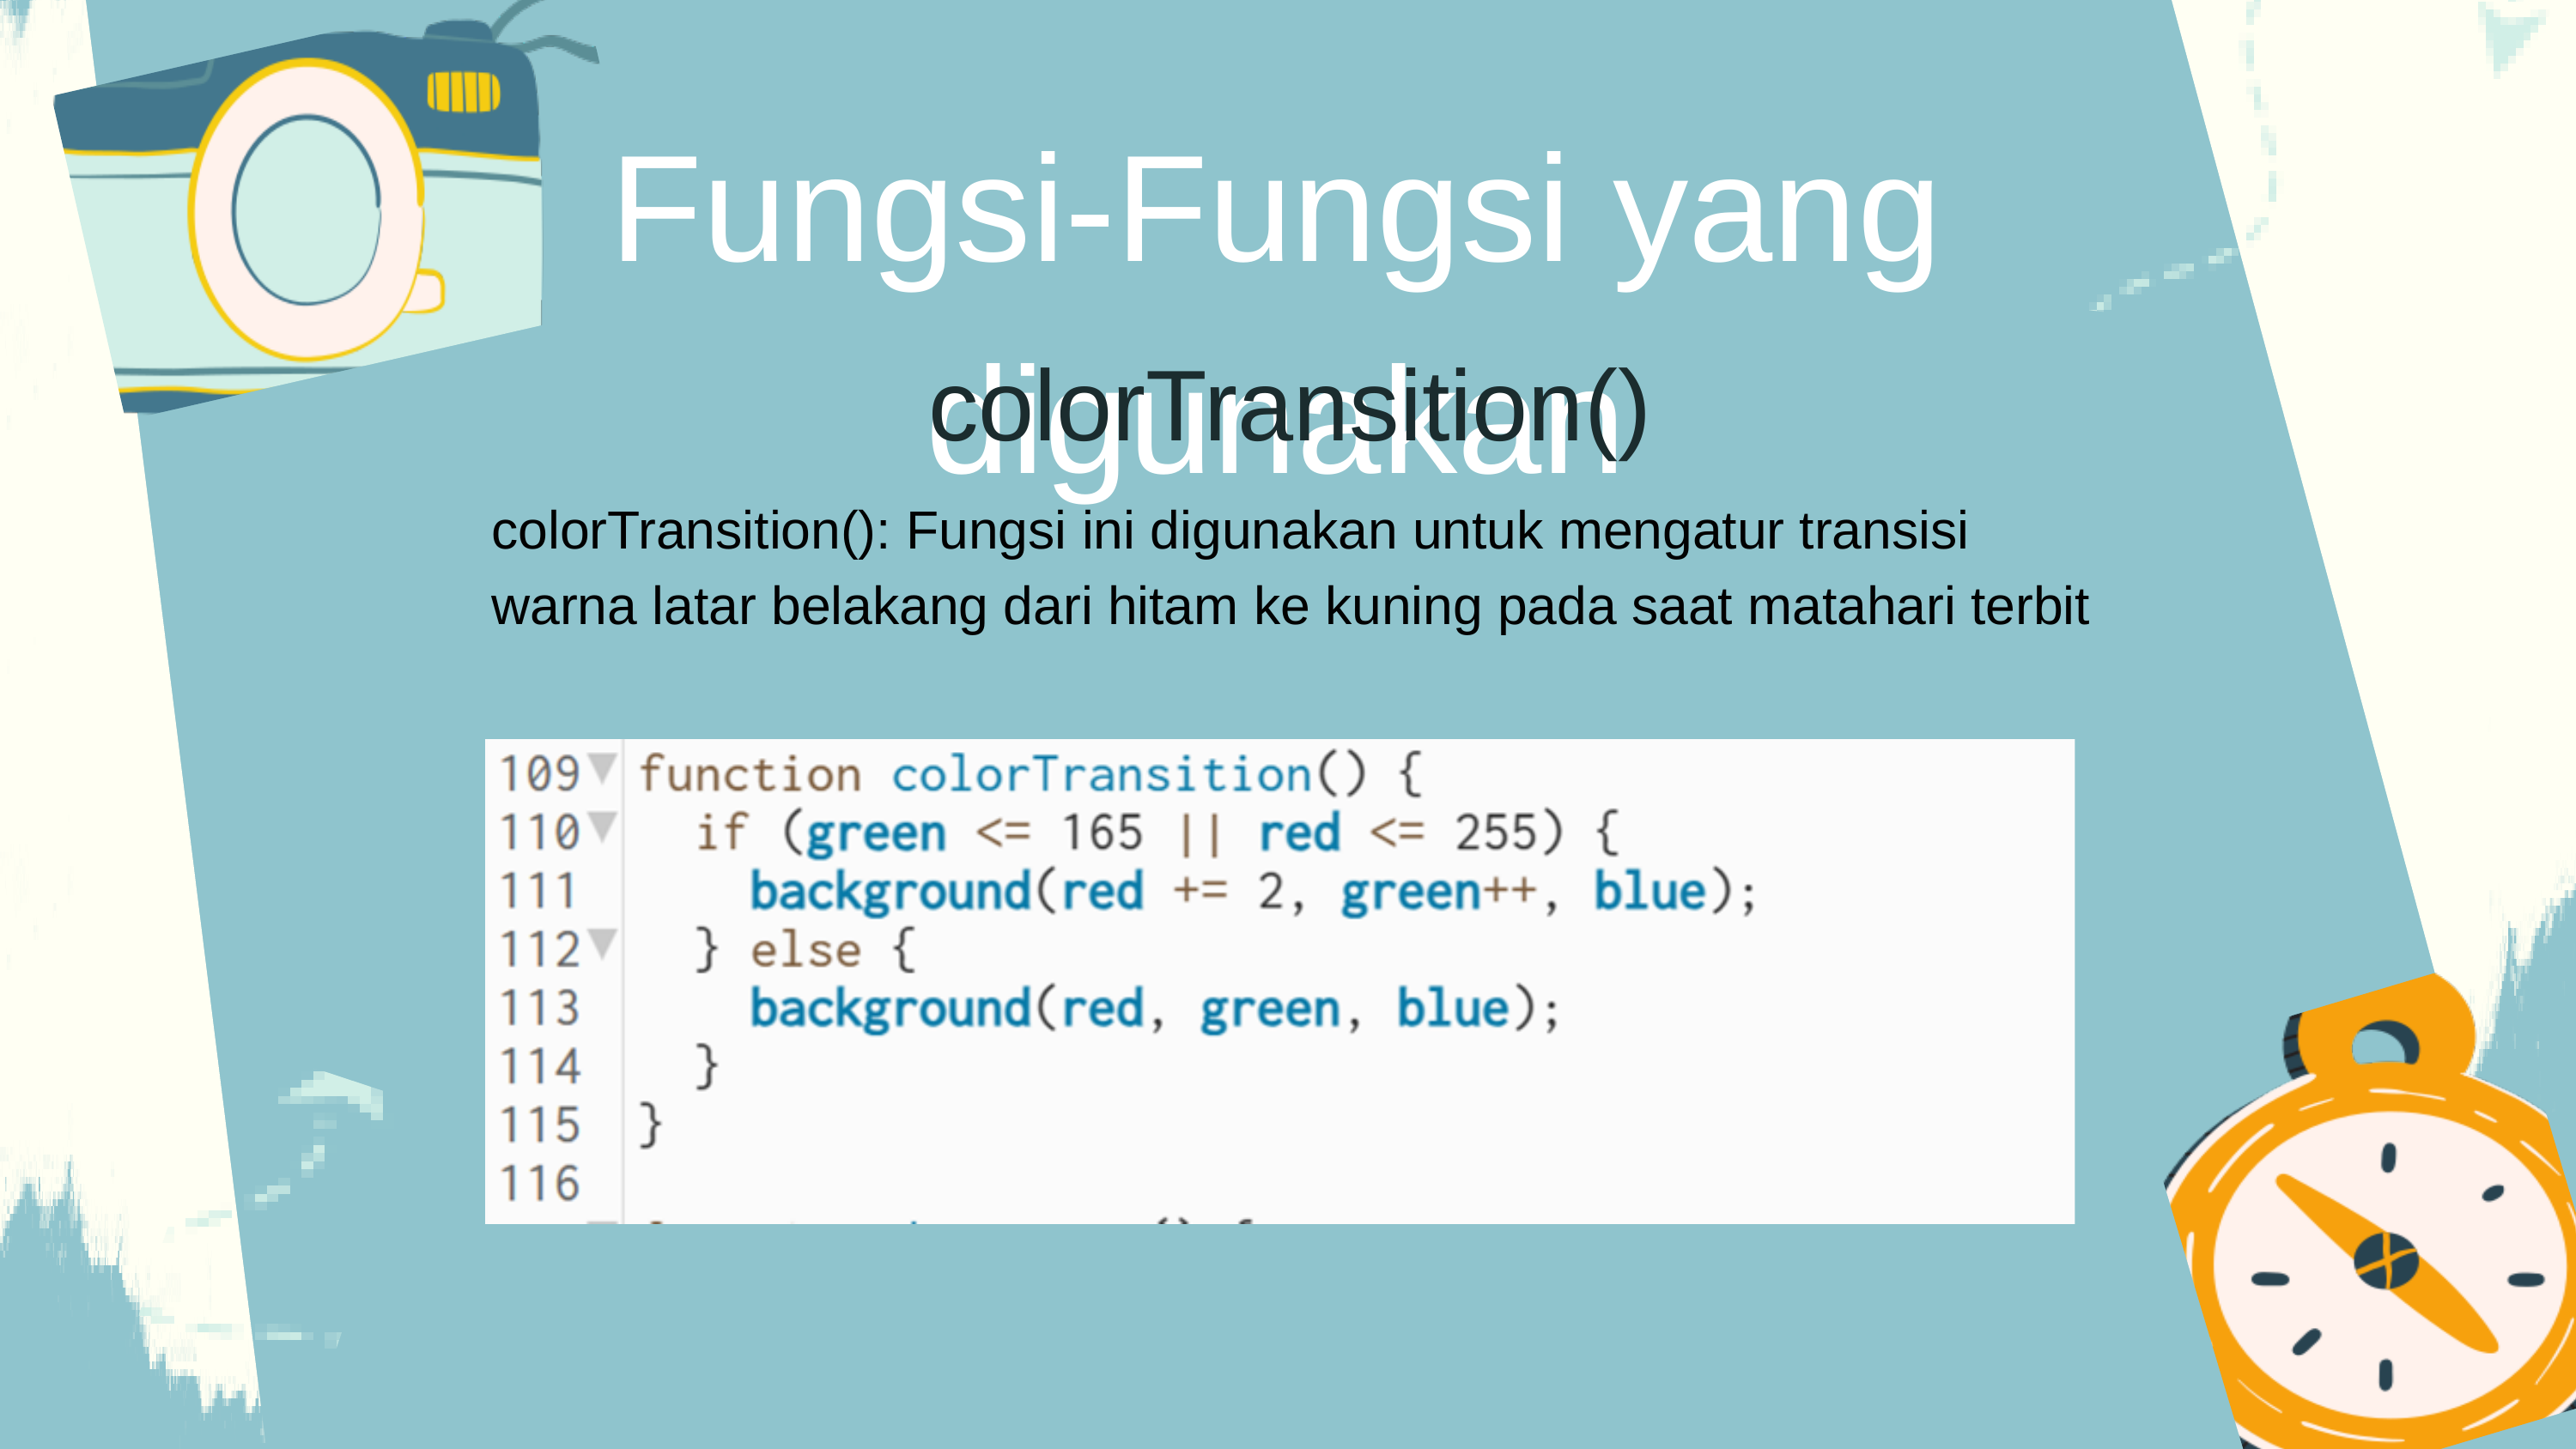

Fungsi-Fungsi yang digunakan

colorTransition()
colorTransition(): Fungsi ini digunakan untuk mengatur transisi warna latar belakang dari hitam ke kuning pada saat matahari terbit